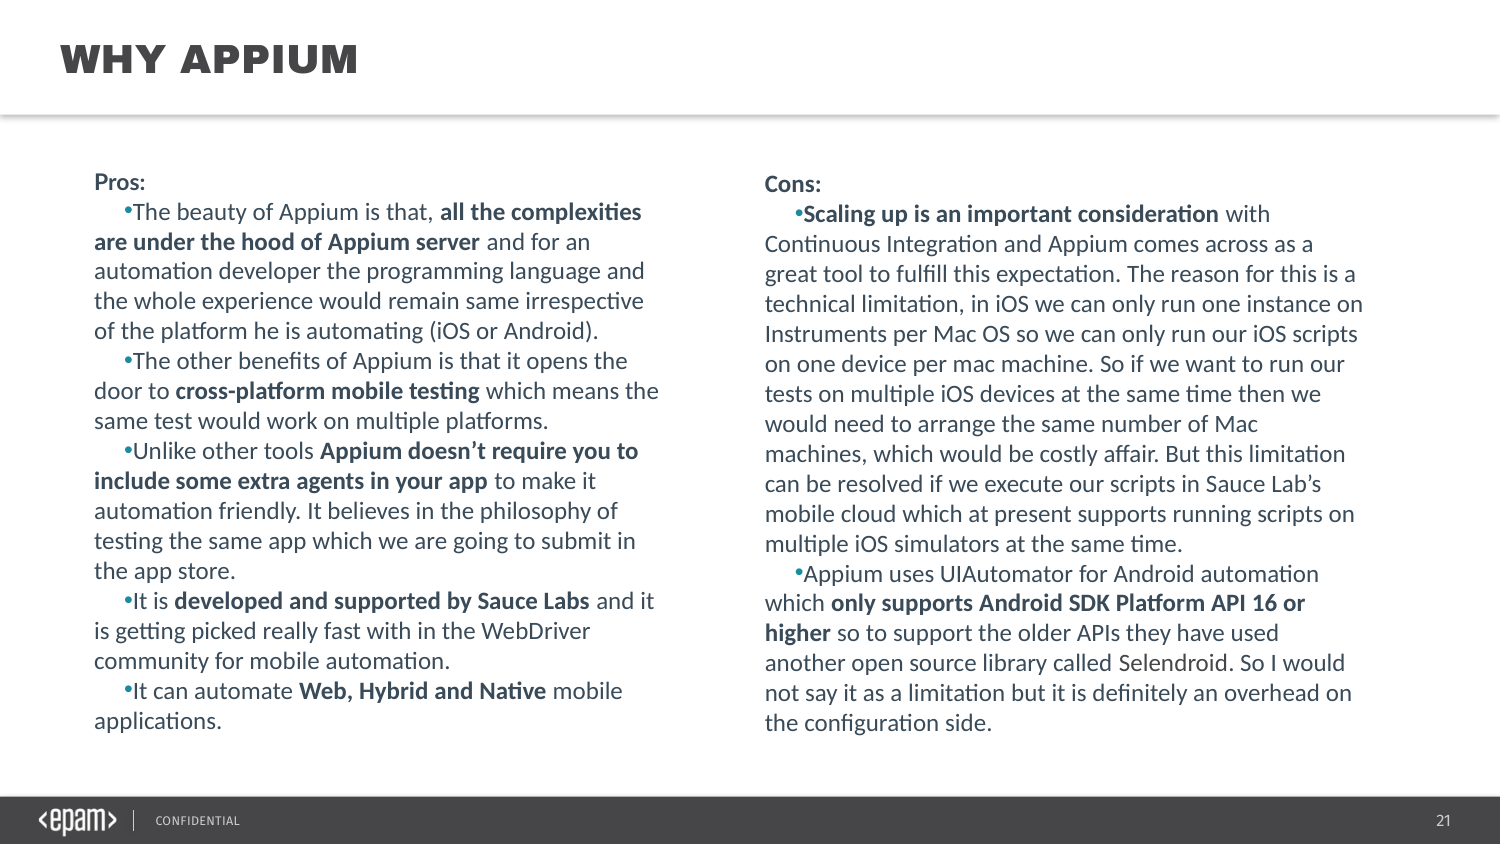

WHY APPIUM
Pros:
The beauty of Appium is that, all the complexities are under the hood of Appium server and for an automation developer the programming language and the whole experience would remain same irrespective of the platform he is automating (iOS or Android).
The other benefits of Appium is that it opens the door to cross-platform mobile testing which means the same test would work on multiple platforms.
Unlike other tools Appium doesn’t require you to include some extra agents in your app to make it automation friendly. It believes in the philosophy of testing the same app which we are going to submit in the app store.
It is developed and supported by Sauce Labs and it is getting picked really fast with in the WebDriver community for mobile automation.
It can automate Web, Hybrid and Native mobile applications.
Cons:
Scaling up is an important consideration with Continuous Integration and Appium comes across as a great tool to fulfill this expectation. The reason for this is a technical limitation, in iOS we can only run one instance on Instruments per Mac OS so we can only run our iOS scripts on one device per mac machine. So if we want to run our tests on multiple iOS devices at the same time then we would need to arrange the same number of Mac machines, which would be costly affair. But this limitation can be resolved if we execute our scripts in Sauce Lab’s mobile cloud which at present supports running scripts on multiple iOS simulators at the same time.
Appium uses UIAutomator for Android automation which only supports Android SDK Platform API 16 or higher so to support the older APIs they have used another open source library called Selendroid. So I would not say it as a limitation but it is definitely an overhead on the configuration side.